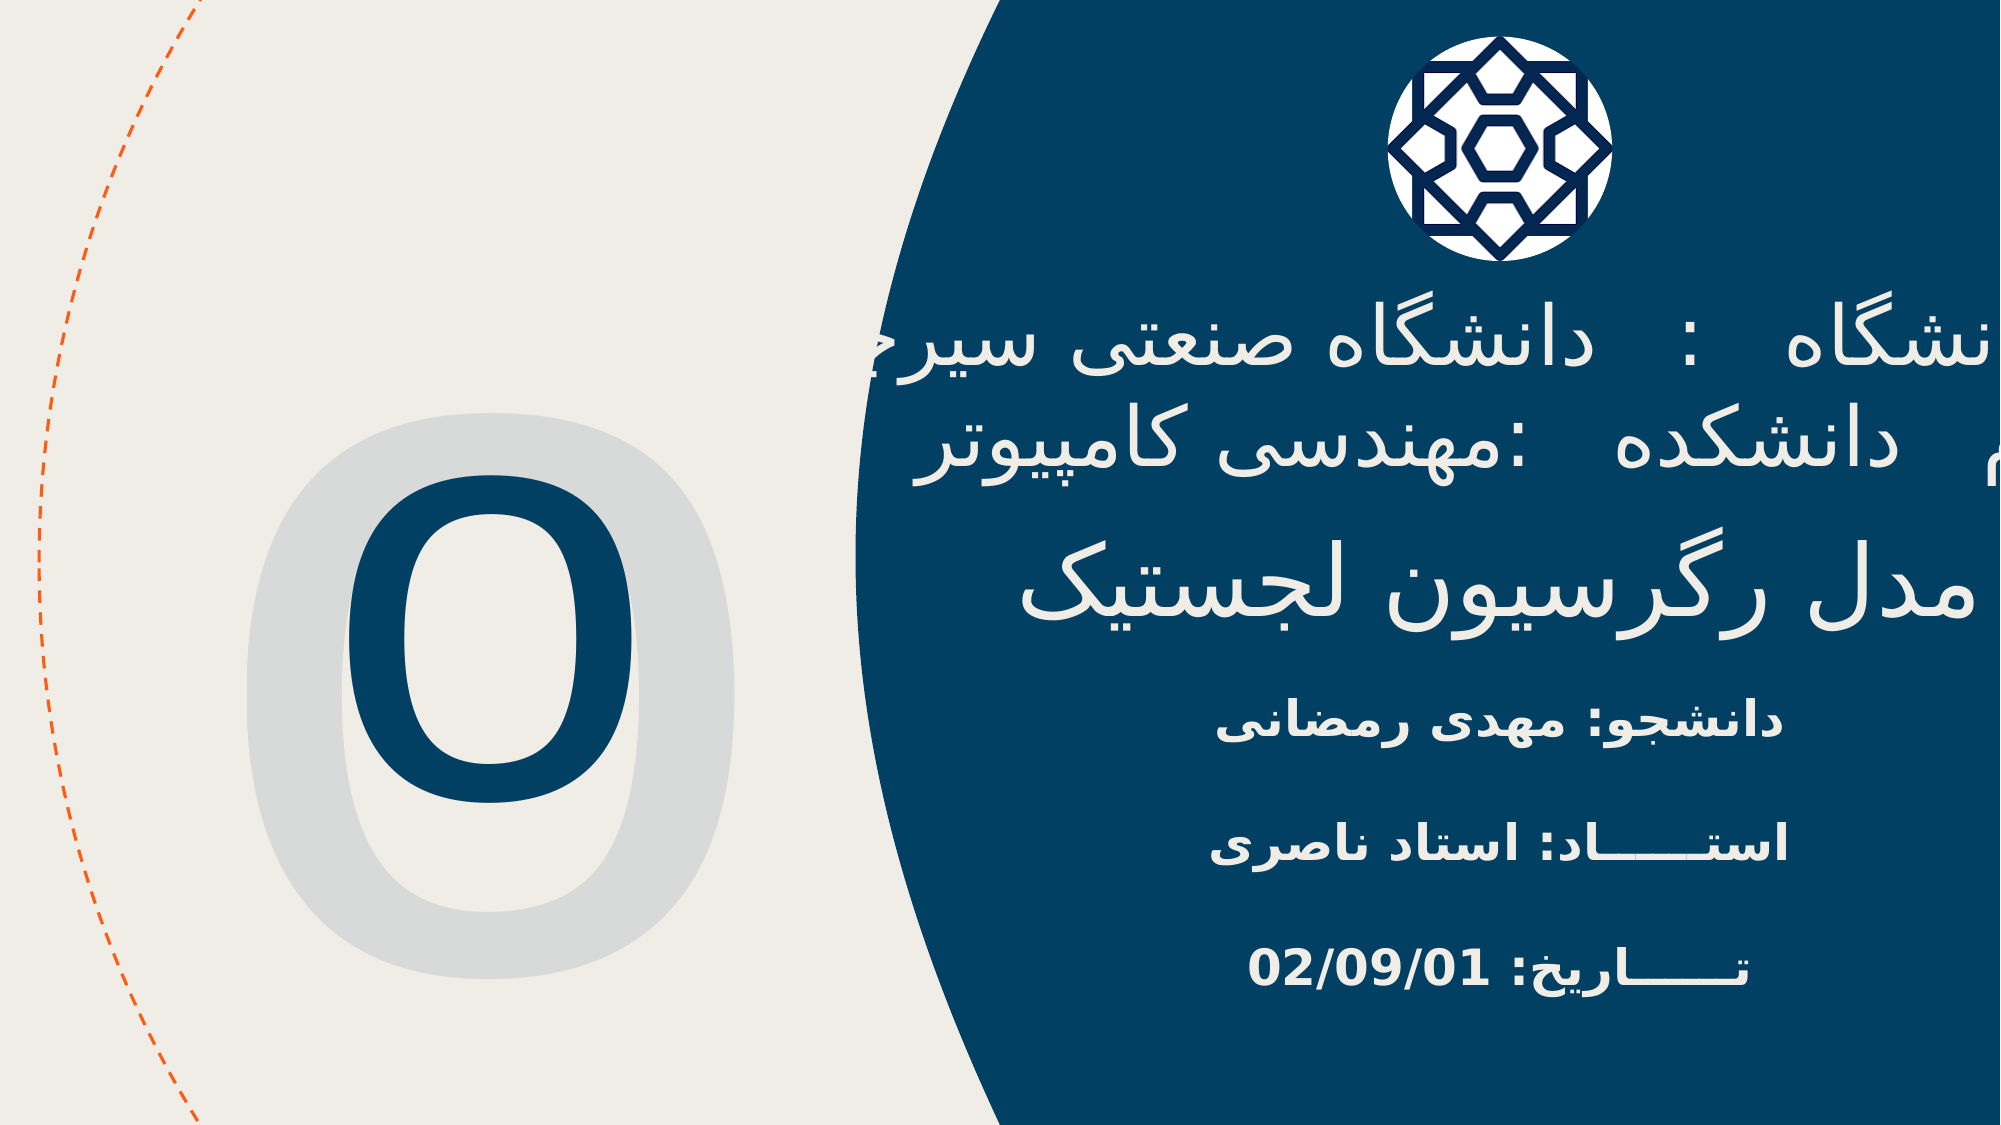

o

o
نام   دانشگاه   :   دانشگاه صنعتی سیرجان
نام   دانشکده   :مهندسی کامپیوتر
مدل رگرسیون لجستیک
دانشجو: مهدی رمضانی
استــــــاد: استاد ناصری
تــــــاریخ: 02/09/01